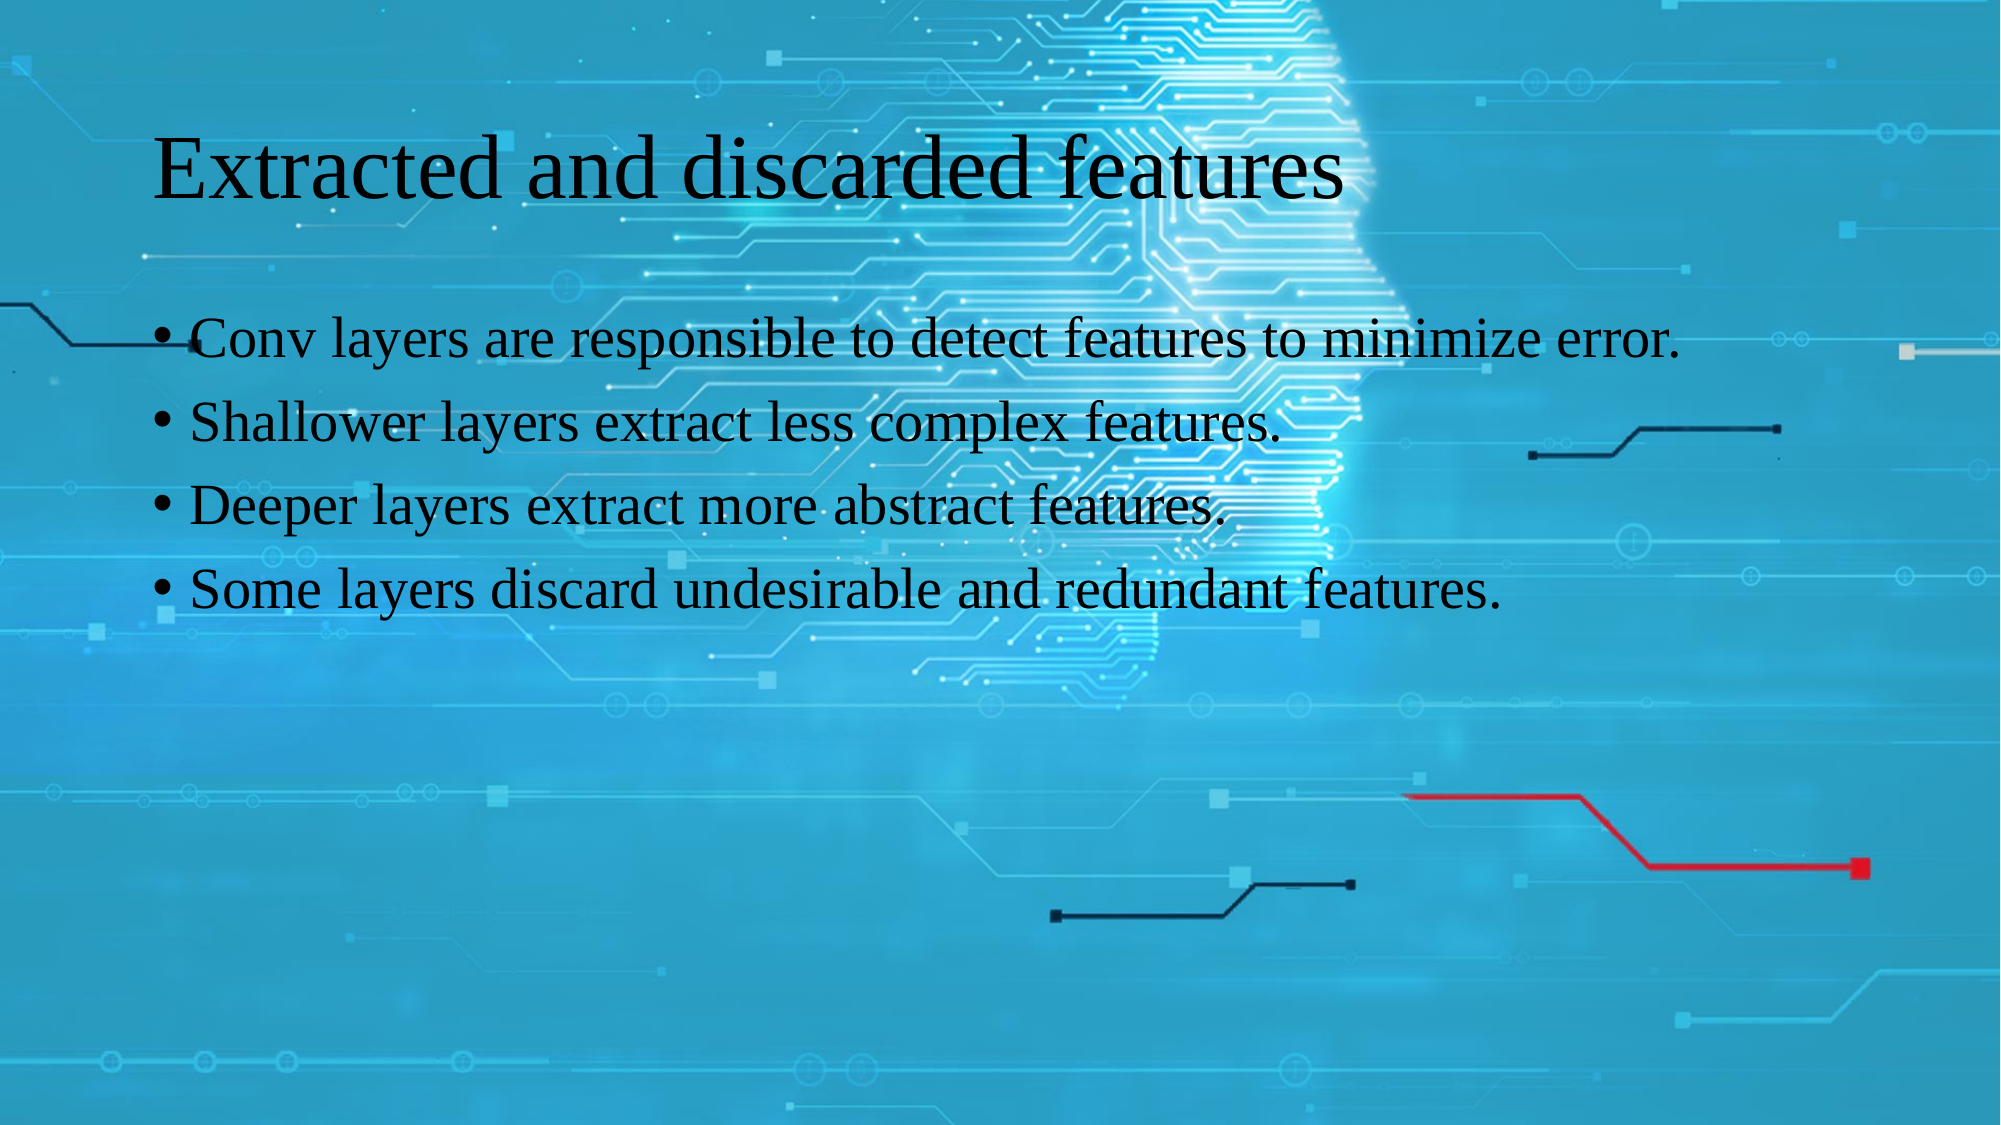

# Extracted and discarded features
Conv layers are responsible to detect features to minimize error.
Shallower layers extract less complex features.
Deeper layers extract more abstract features.
Some layers discard undesirable and redundant features.